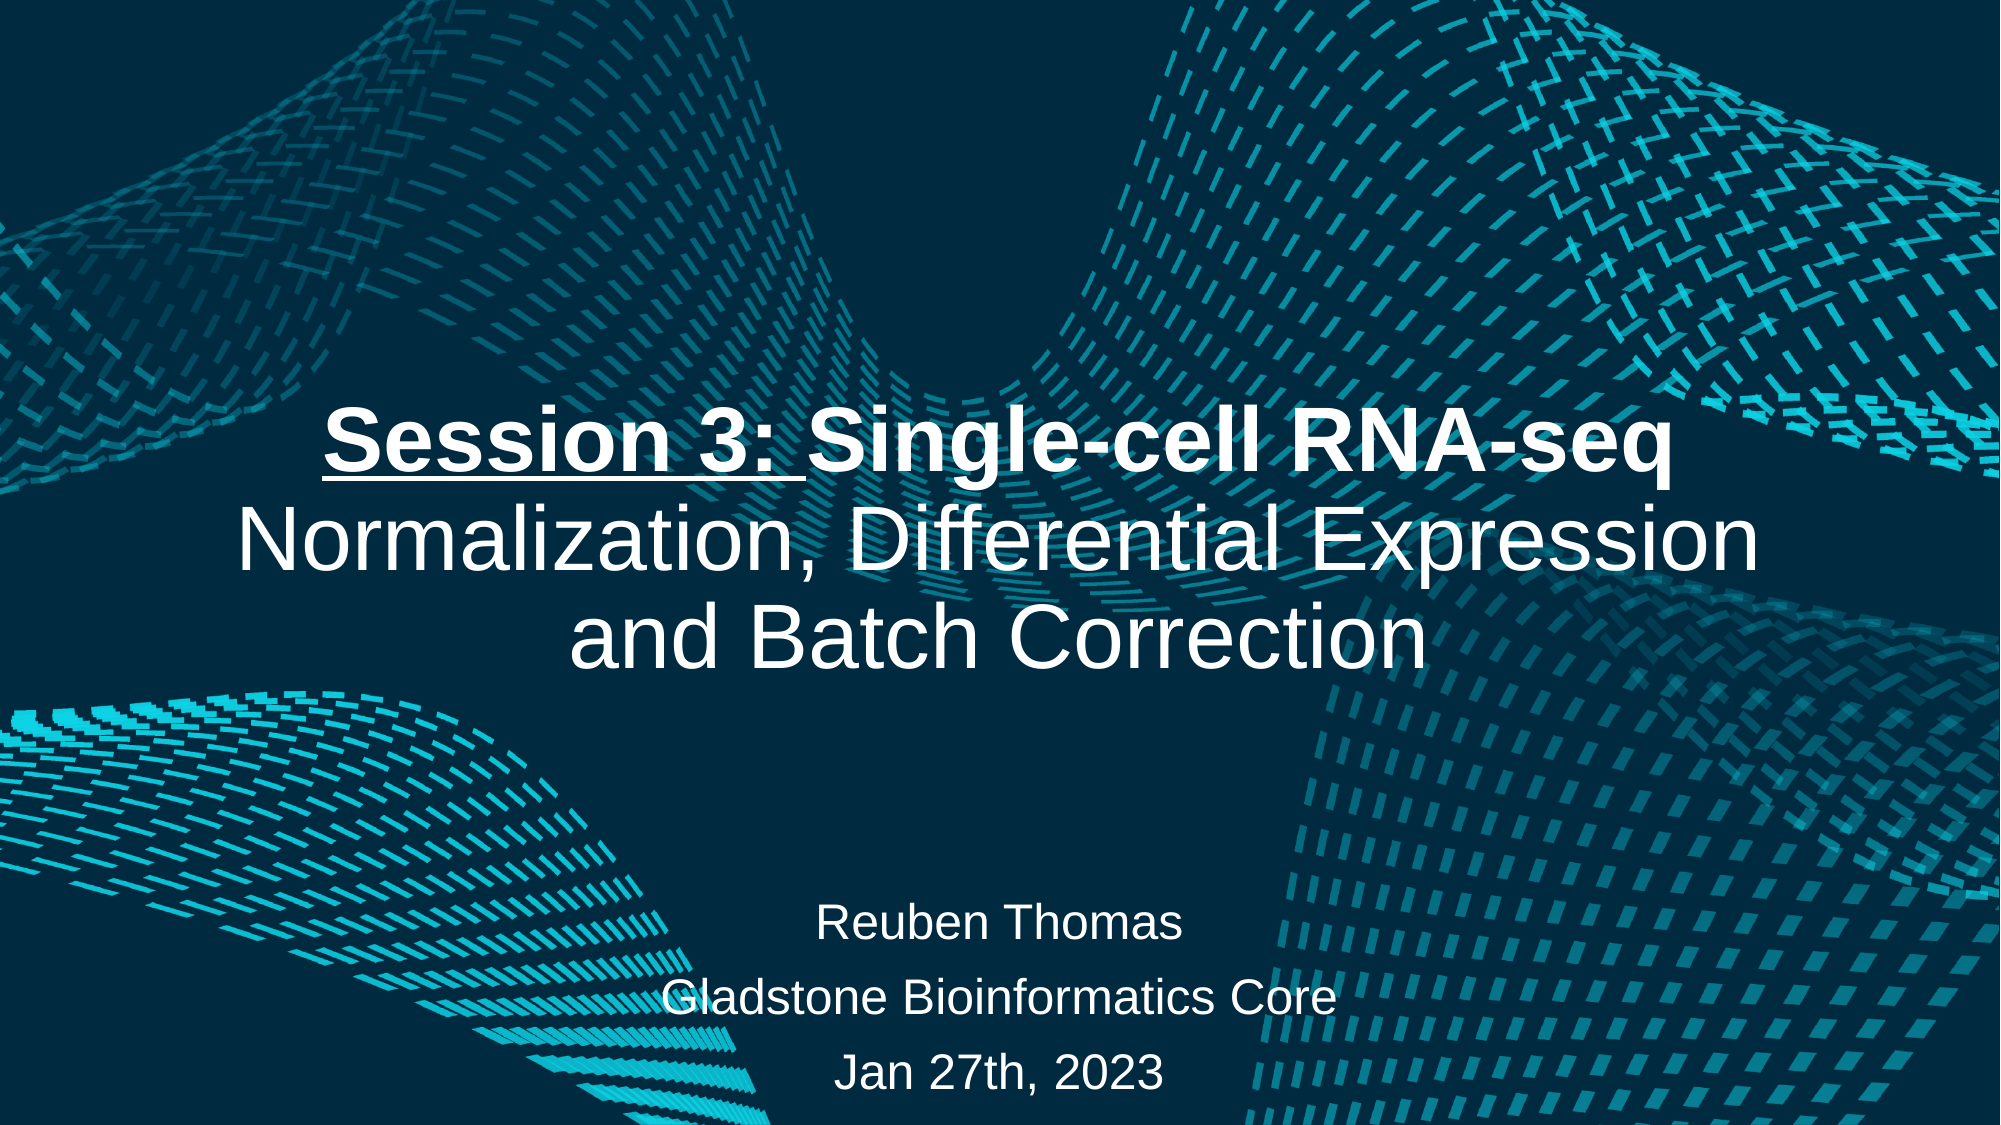

# Session 3: Single-cell RNA-seq Normalization, Differential Expression and Batch Correction

Reuben Thomas
Gladstone Bioinformatics Core
Jan 27th, 2023